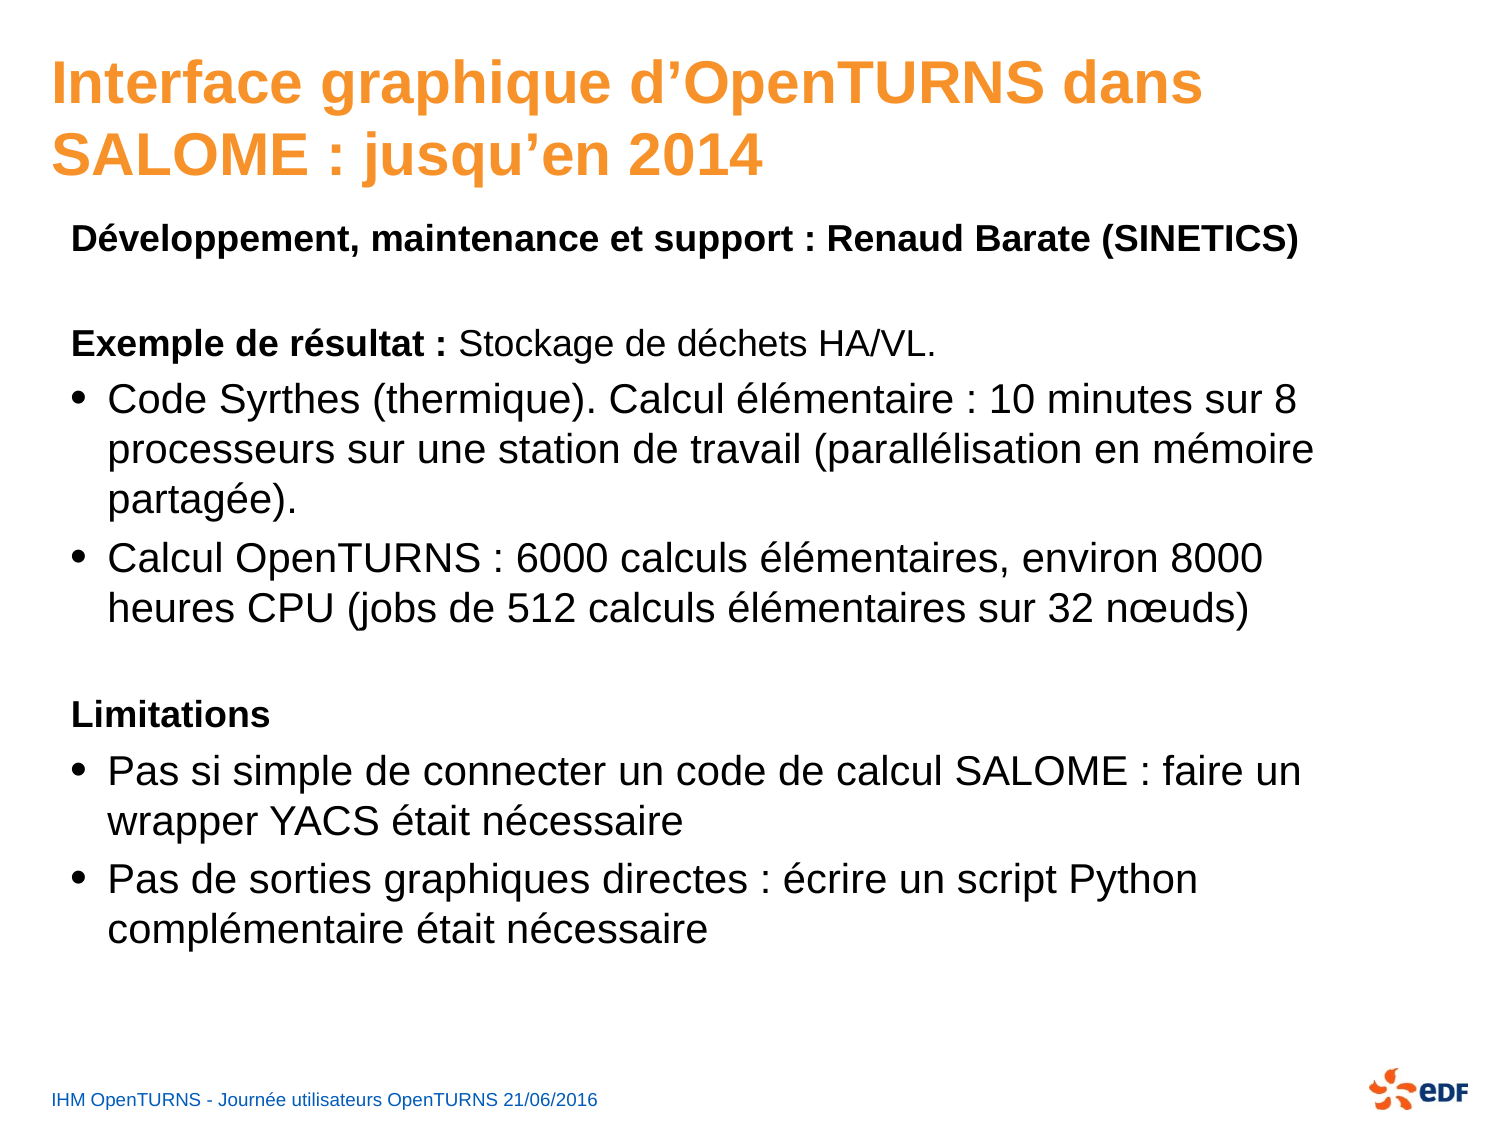

# Interface graphique d’OpenTURNS dans SALOME : jusqu’en 2014
Développement, maintenance et support : Renaud Barate (SINETICS)

Exemple de résultat : Stockage de déchets HA/VL.
Code Syrthes (thermique). Calcul élémentaire : 10 minutes sur 8 processeurs sur une station de travail (parallélisation en mémoire partagée).
Calcul OpenTURNS : 6000 calculs élémentaires, environ 8000 heures CPU (jobs de 512 calculs élémentaires sur 32 nœuds)

Limitations
Pas si simple de connecter un code de calcul SALOME : faire un wrapper YACS était nécessaire
Pas de sorties graphiques directes : écrire un script Python complémentaire était nécessaire
IHM OpenTURNS - Journée utilisateurs OpenTURNS 21/06/2016